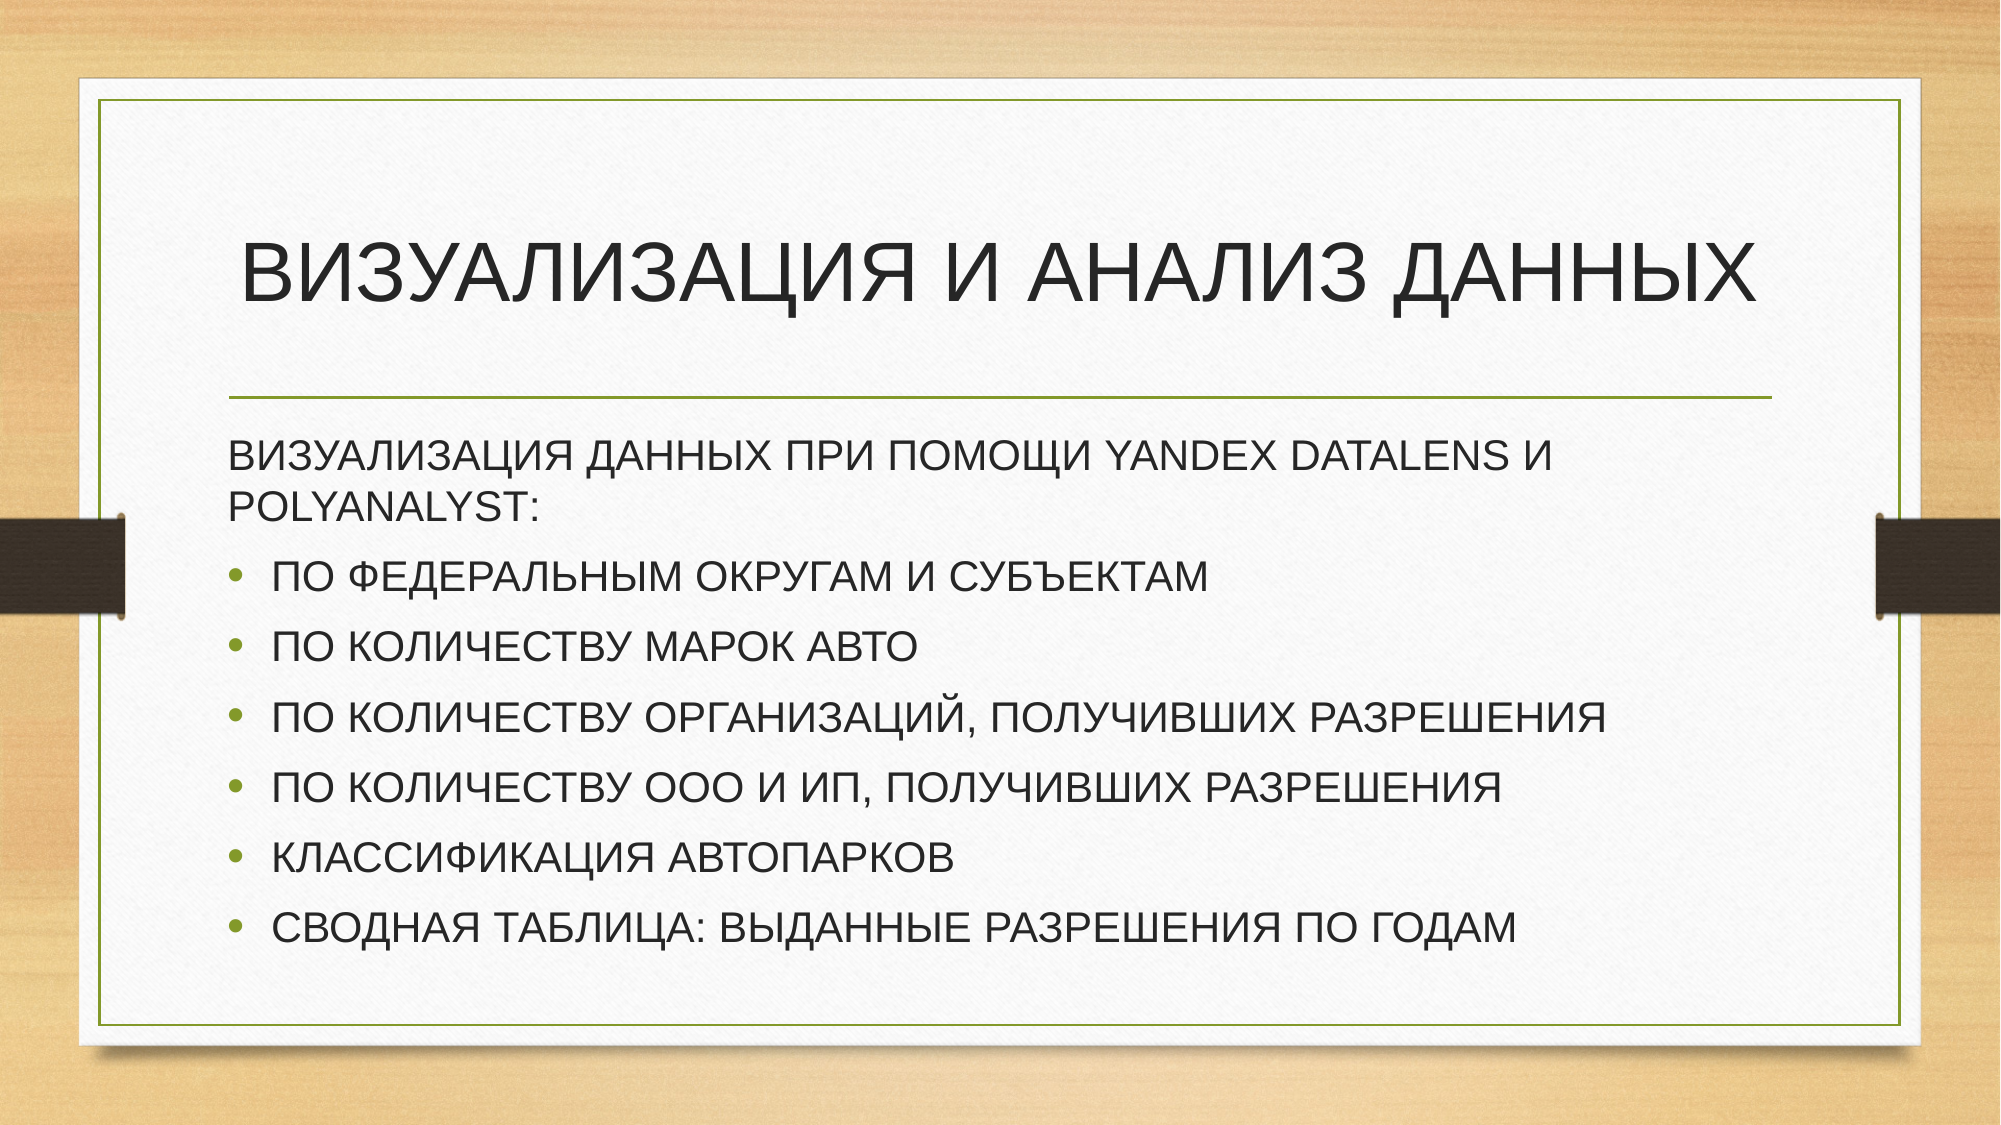

# ВИЗУАЛИЗАЦИЯ И АНАЛИЗ ДАННЫХ
ВИЗУАЛИЗАЦИЯ ДАННЫХ ПРИ ПОМОЩИ YANDEX DATALENS И POLYANALYST:
ПО ФЕДЕРАЛЬНЫМ ОКРУГАМ И СУБЪЕКТАМ
ПО КОЛИЧЕСТВУ МАРОК АВТО
ПО КОЛИЧЕСТВУ ОРГАНИЗАЦИЙ, ПОЛУЧИВШИХ РАЗРЕШЕНИЯ
ПО КОЛИЧЕСТВУ ООО И ИП, ПОЛУЧИВШИХ РАЗРЕШЕНИЯ
КЛАССИФИКАЦИЯ АВТОПАРКОВ
СВОДНАЯ ТАБЛИЦА: ВЫДАННЫЕ РАЗРЕШЕНИЯ ПО ГОДАМ